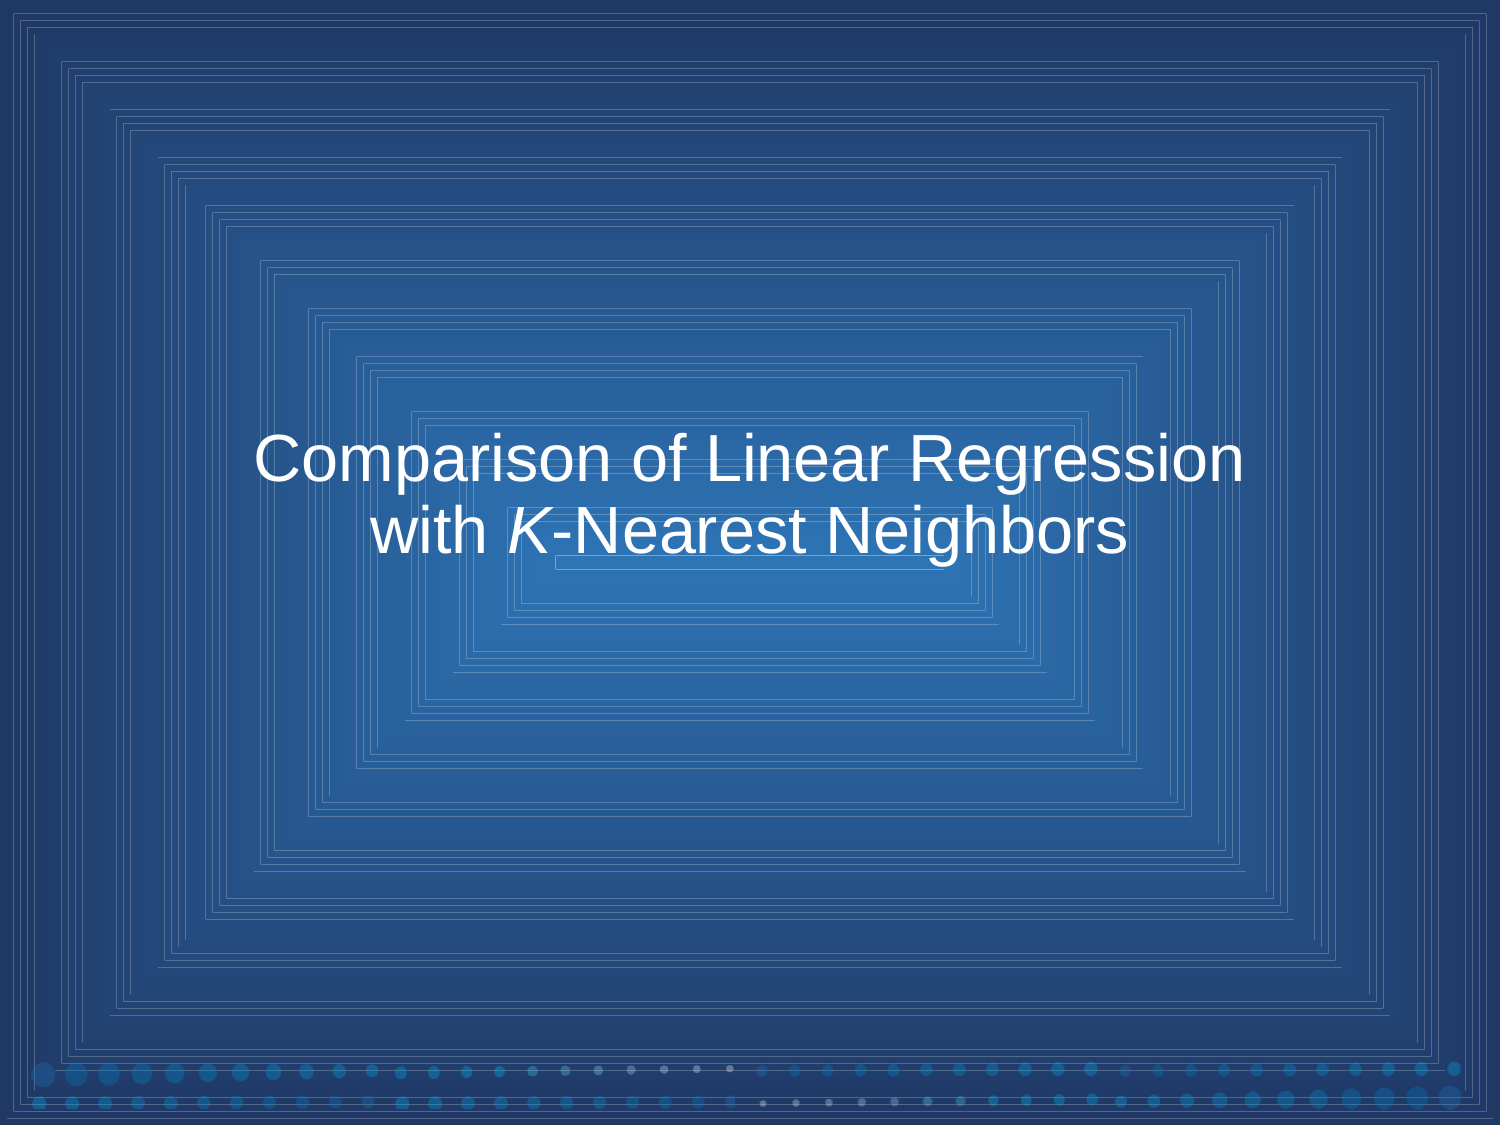

# Comparison of Linear Regression with K-Nearest Neighbors